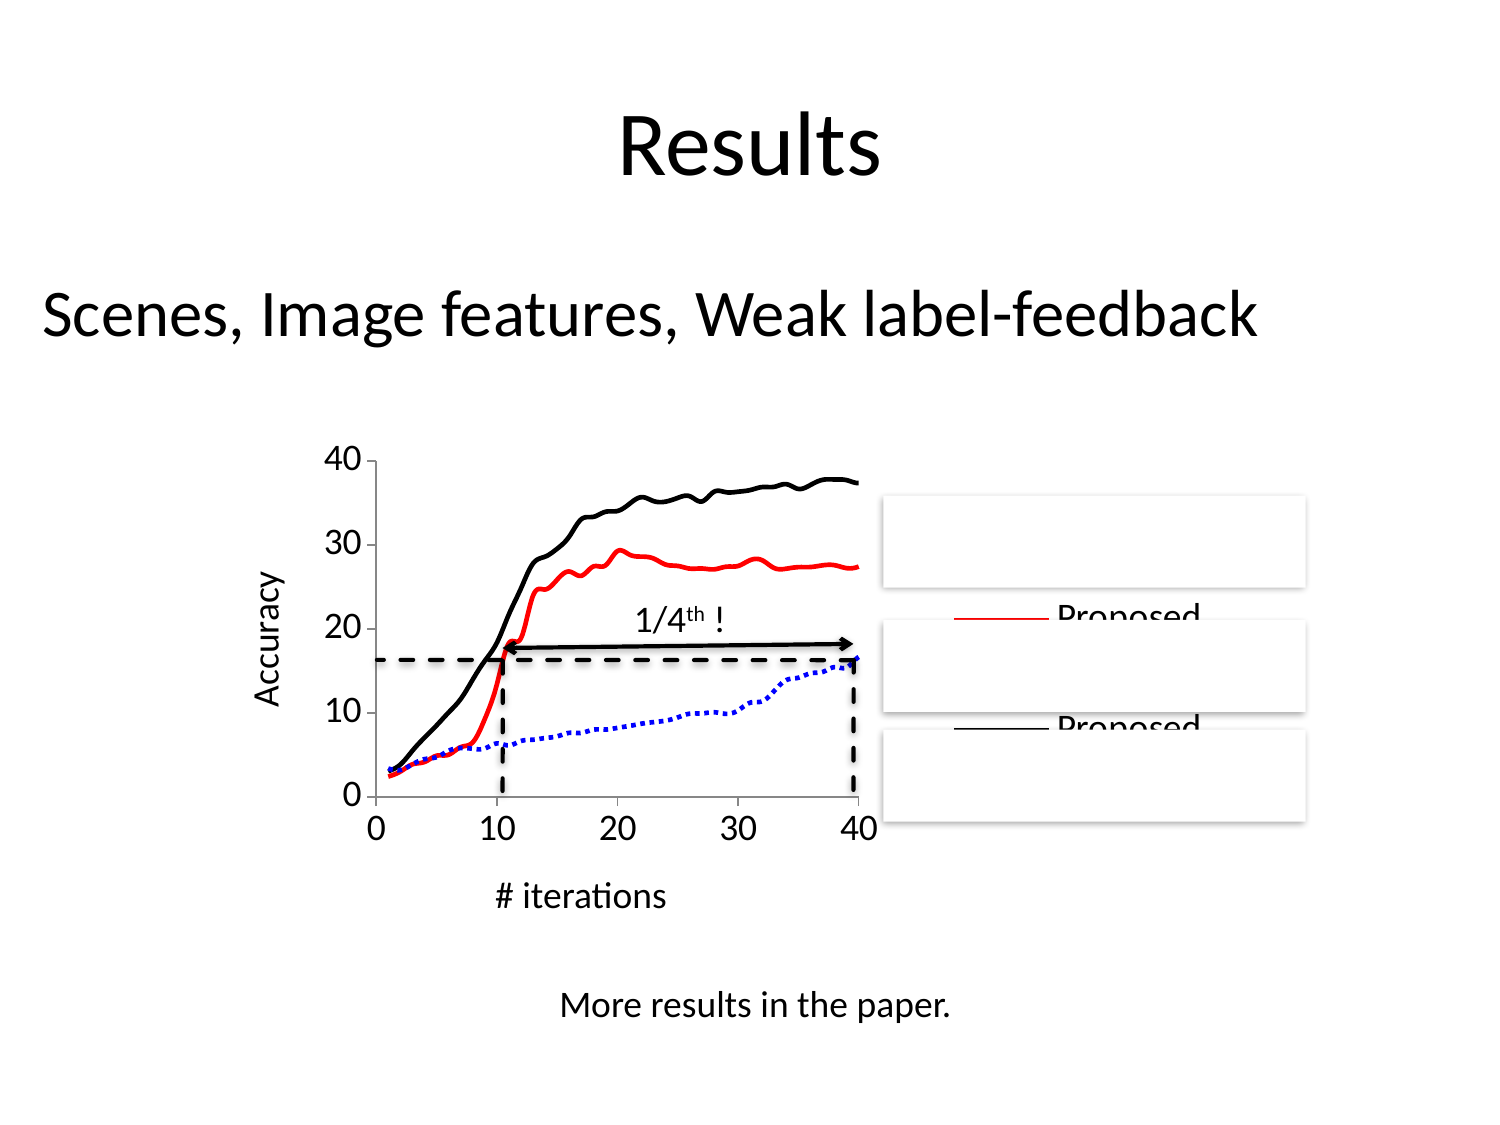

# Results
Scenes, Image features, Weak label-feedback

### Chart

| Category |  | Proposed (Human) | Proposed (Oracle) |
|---|---|---|---|
1/4th !
Accuracy

# iterations
More results in the paper.